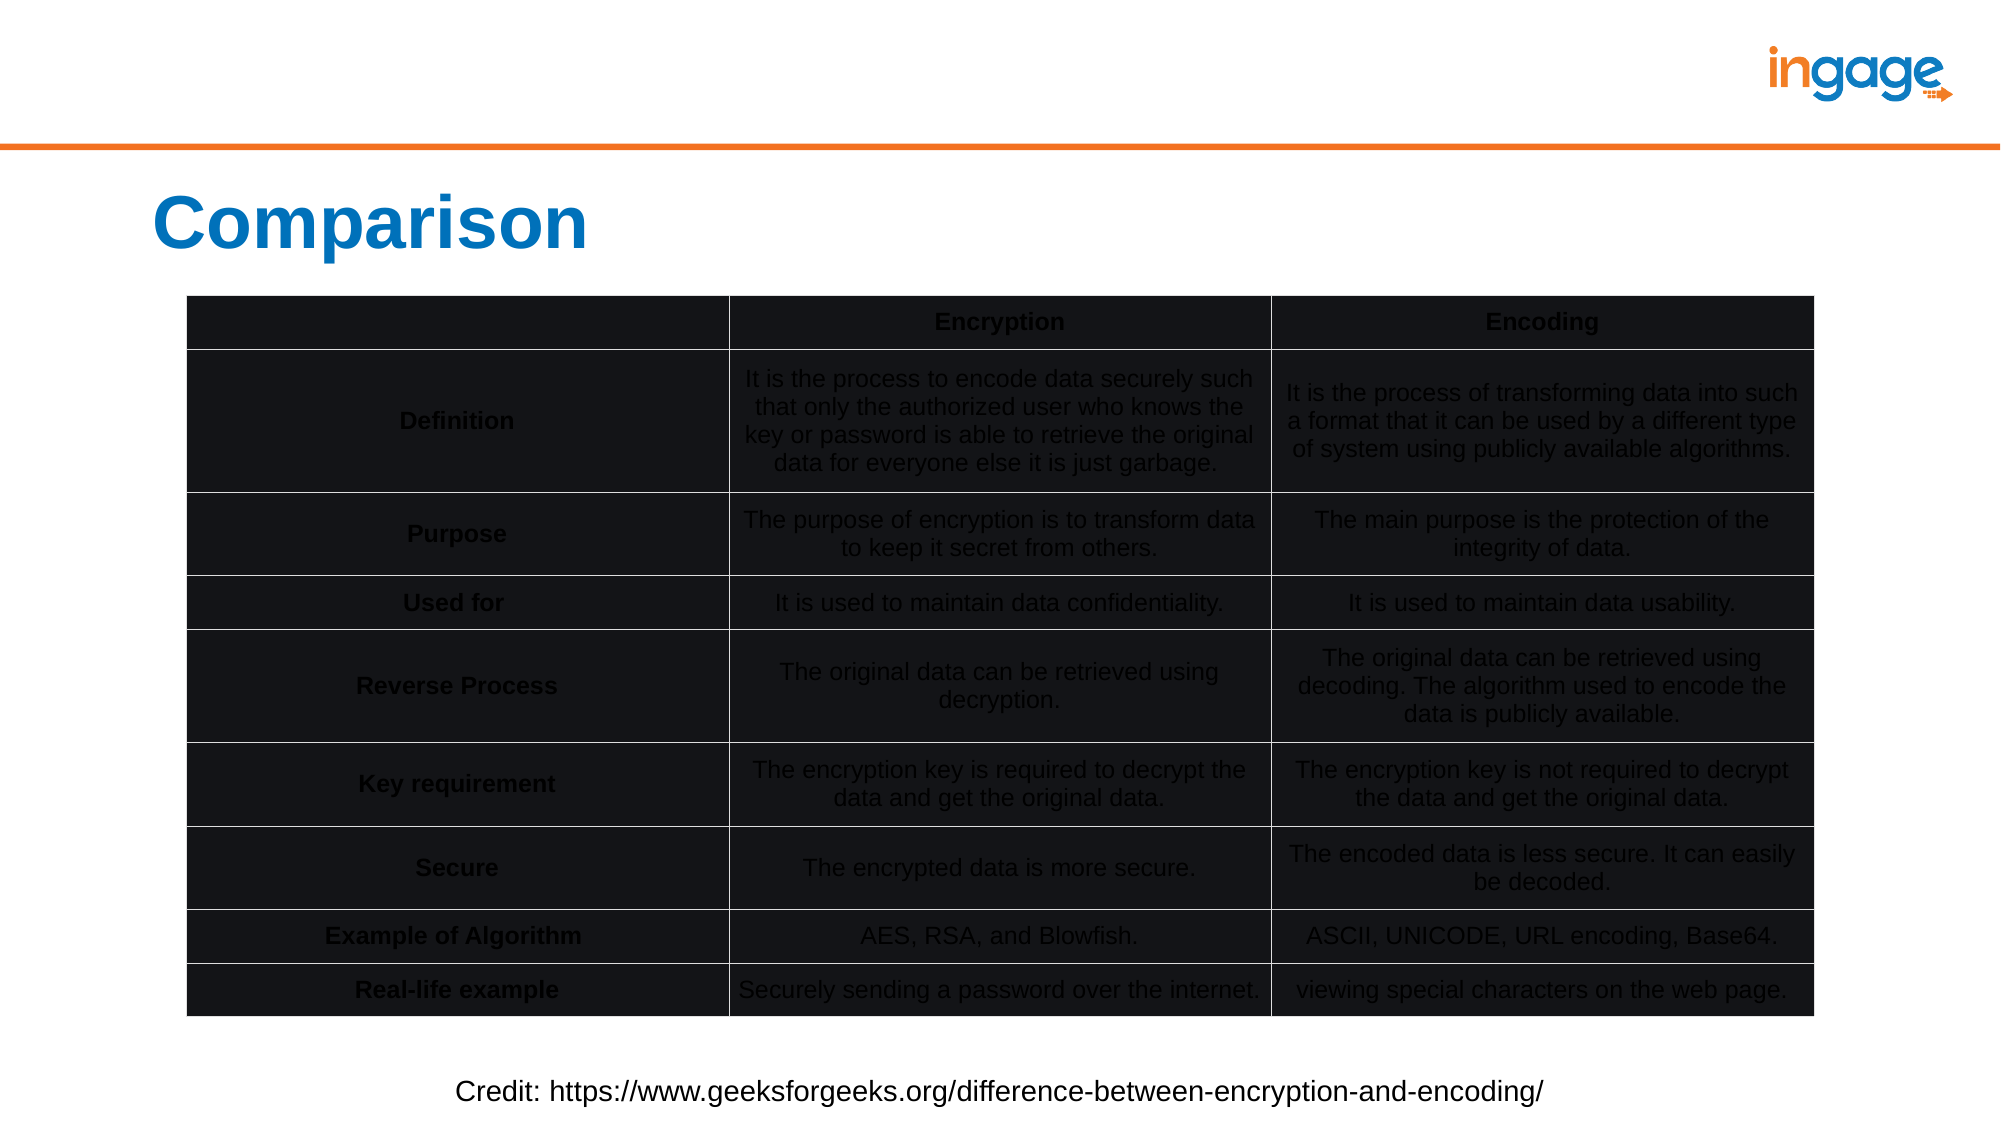

# Comparison
|  | Encryption | Encoding |
| --- | --- | --- |
| Definition | It is the process to encode data securely such that only the authorized user who knows the key or password is able to retrieve the original data for everyone else it is just garbage. | It is the process of transforming data into such a format that it can be used by a different type of system using publicly available algorithms. |
| Purpose | The purpose of encryption is to transform data to keep it secret from others. | The main purpose is the protection of the integrity of data. |
| Used for | It is used to maintain data confidentiality. | It is used to maintain data usability. |
| Reverse Process | The original data can be retrieved using decryption. | The original data can be retrieved using decoding. The algorithm used to encode the data is publicly available. |
| Key requirement | The encryption key is required to decrypt the data and get the original data. | The encryption key is not required to decrypt the data and get the original data. |
| Secure | The encrypted data is more secure. | The encoded data is less secure. It can easily be decoded. |
| Example of Algorithm | AES, RSA, and Blowfish. | ASCII, UNICODE, URL encoding, Base64. |
| Real-life example | Securely sending a password over the internet. | viewing special characters on the web page. |
Credit: https://www.geeksforgeeks.org/difference-between-encryption-and-encoding/